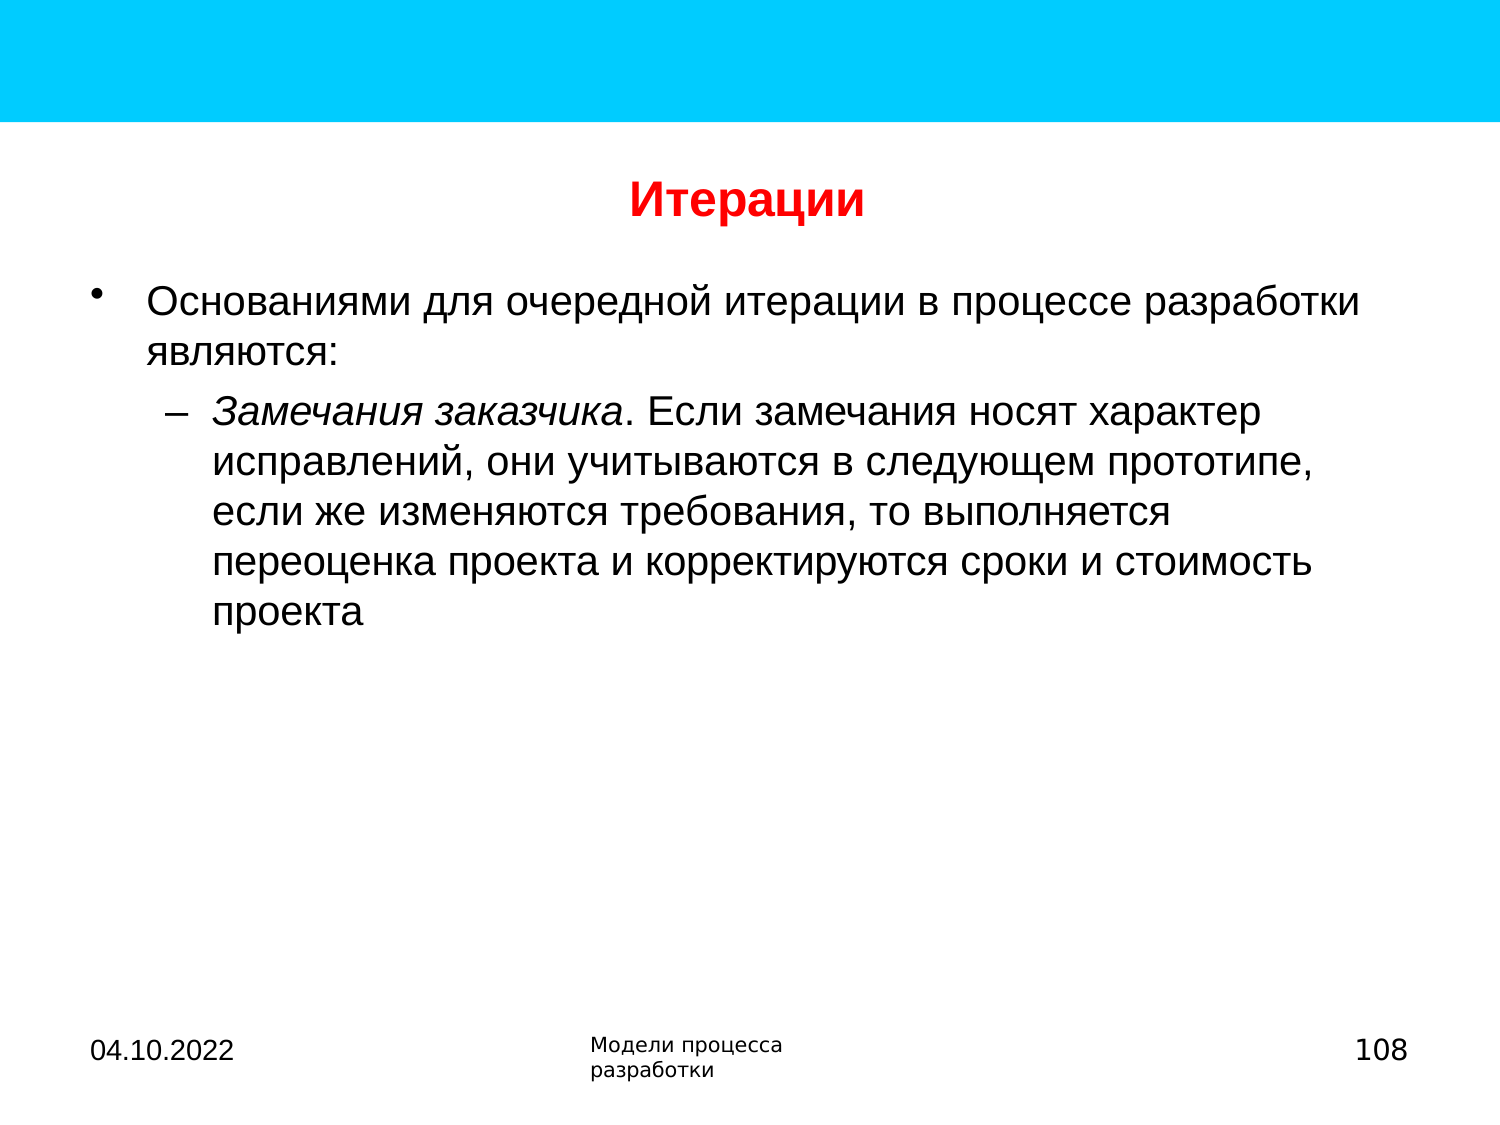

# Итерации
Основаниями для очередной итерации в процессе разработки
являются:
–	Замечания заказчика. Если замечания носят характер исправлений, они учитываются в следующем прототипе, если же изменяются требования, то выполняется переоценка проекта и корректируются сроки и стоимость проекта
108
Модели процесса разработки
04.10.2022